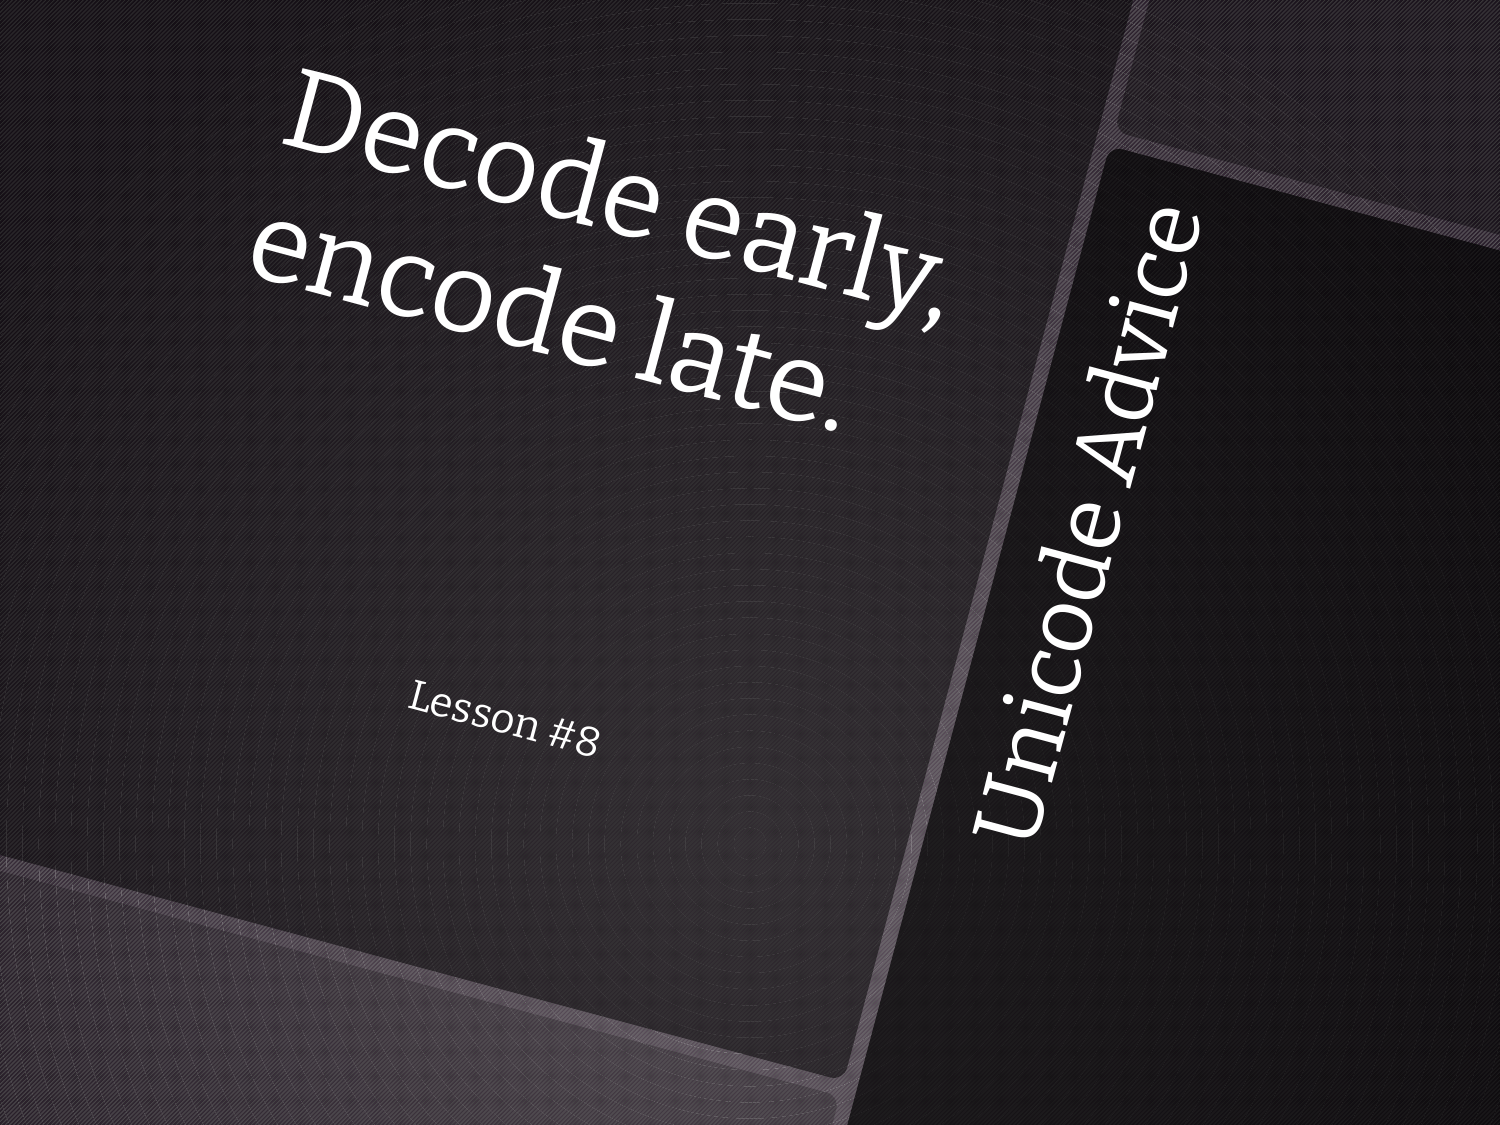

Decode early, encode late.
# Unicode Advice
Lesson #8